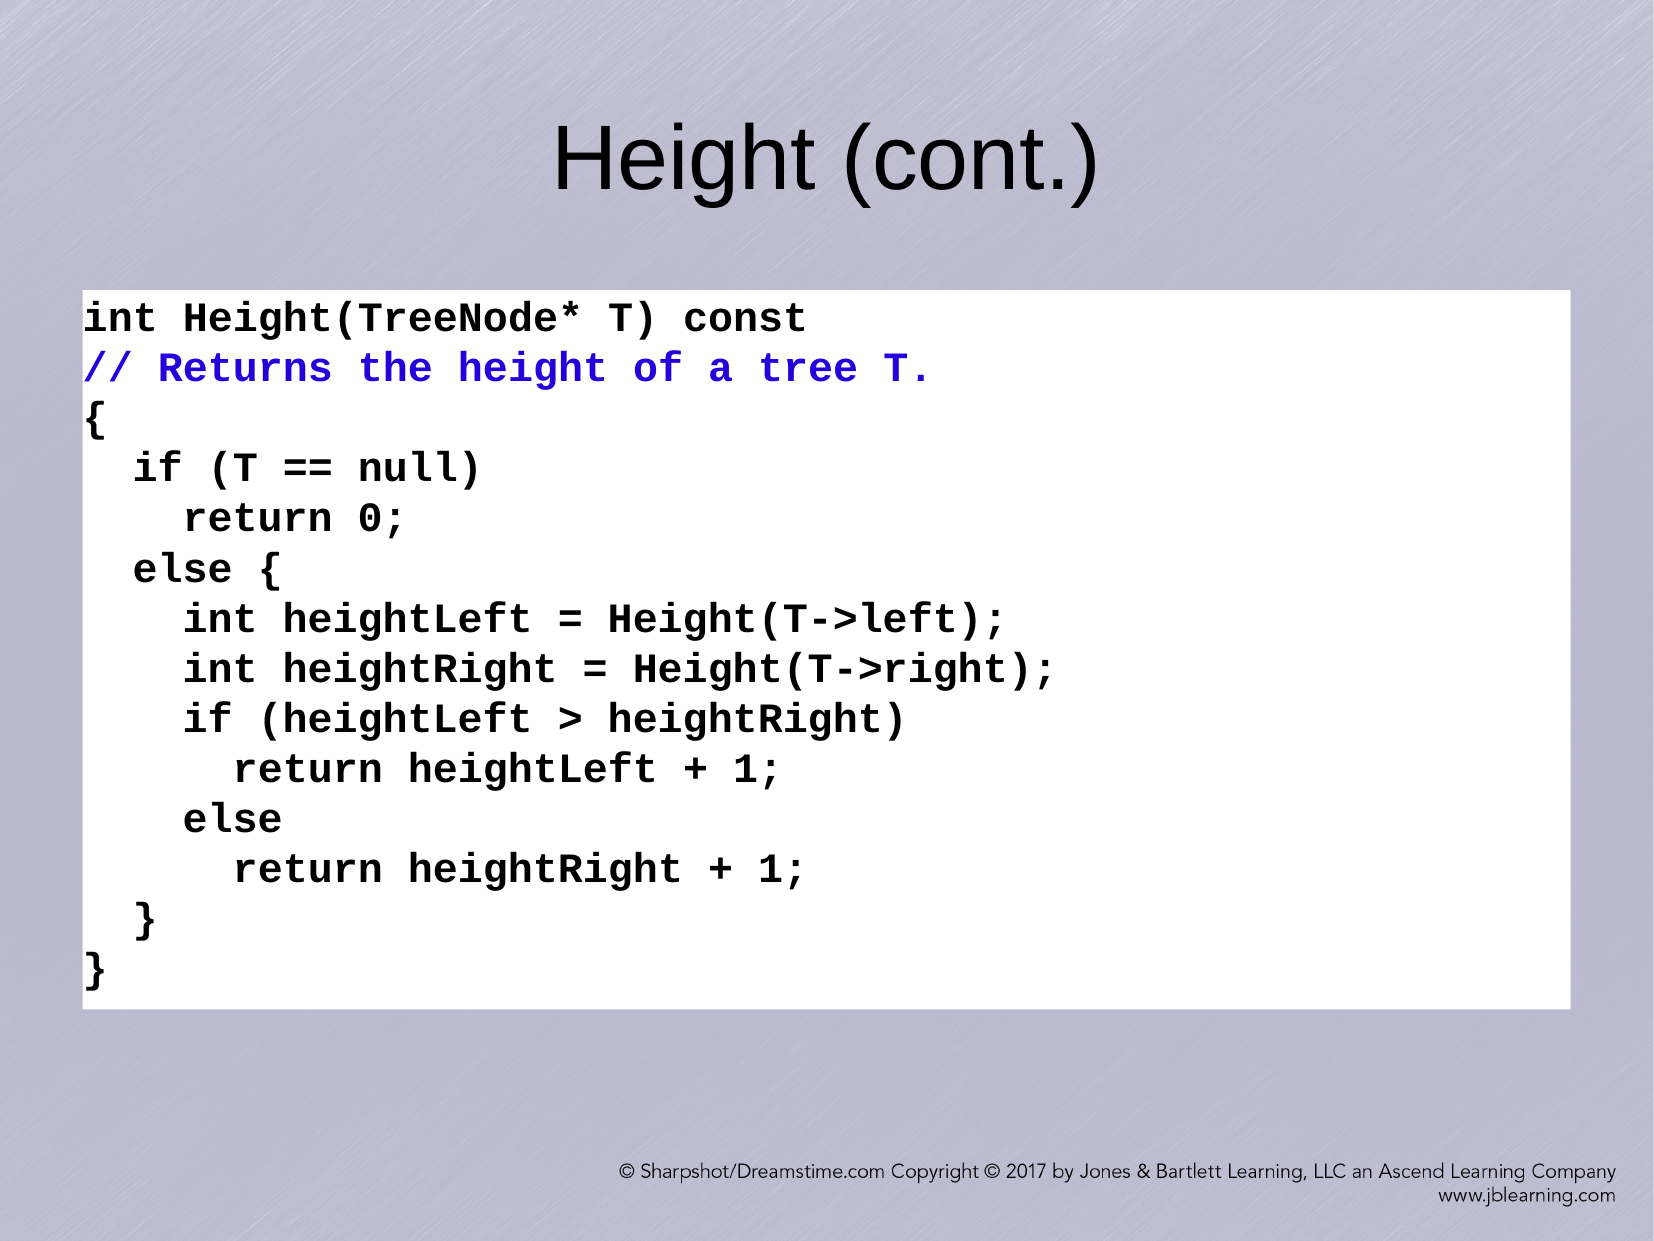

Height (cont.)
int Height(TreeNode* T) const
// Returns the height of a tree T.
{
  if (T == null)
    return 0;
  else {
    int heightLeft = Height(T->left);
    int heightRight = Height(T->right);
    if (heightLeft > heightRight)
      return heightLeft + 1;
    else
      return heightRight + 1;
  }
}